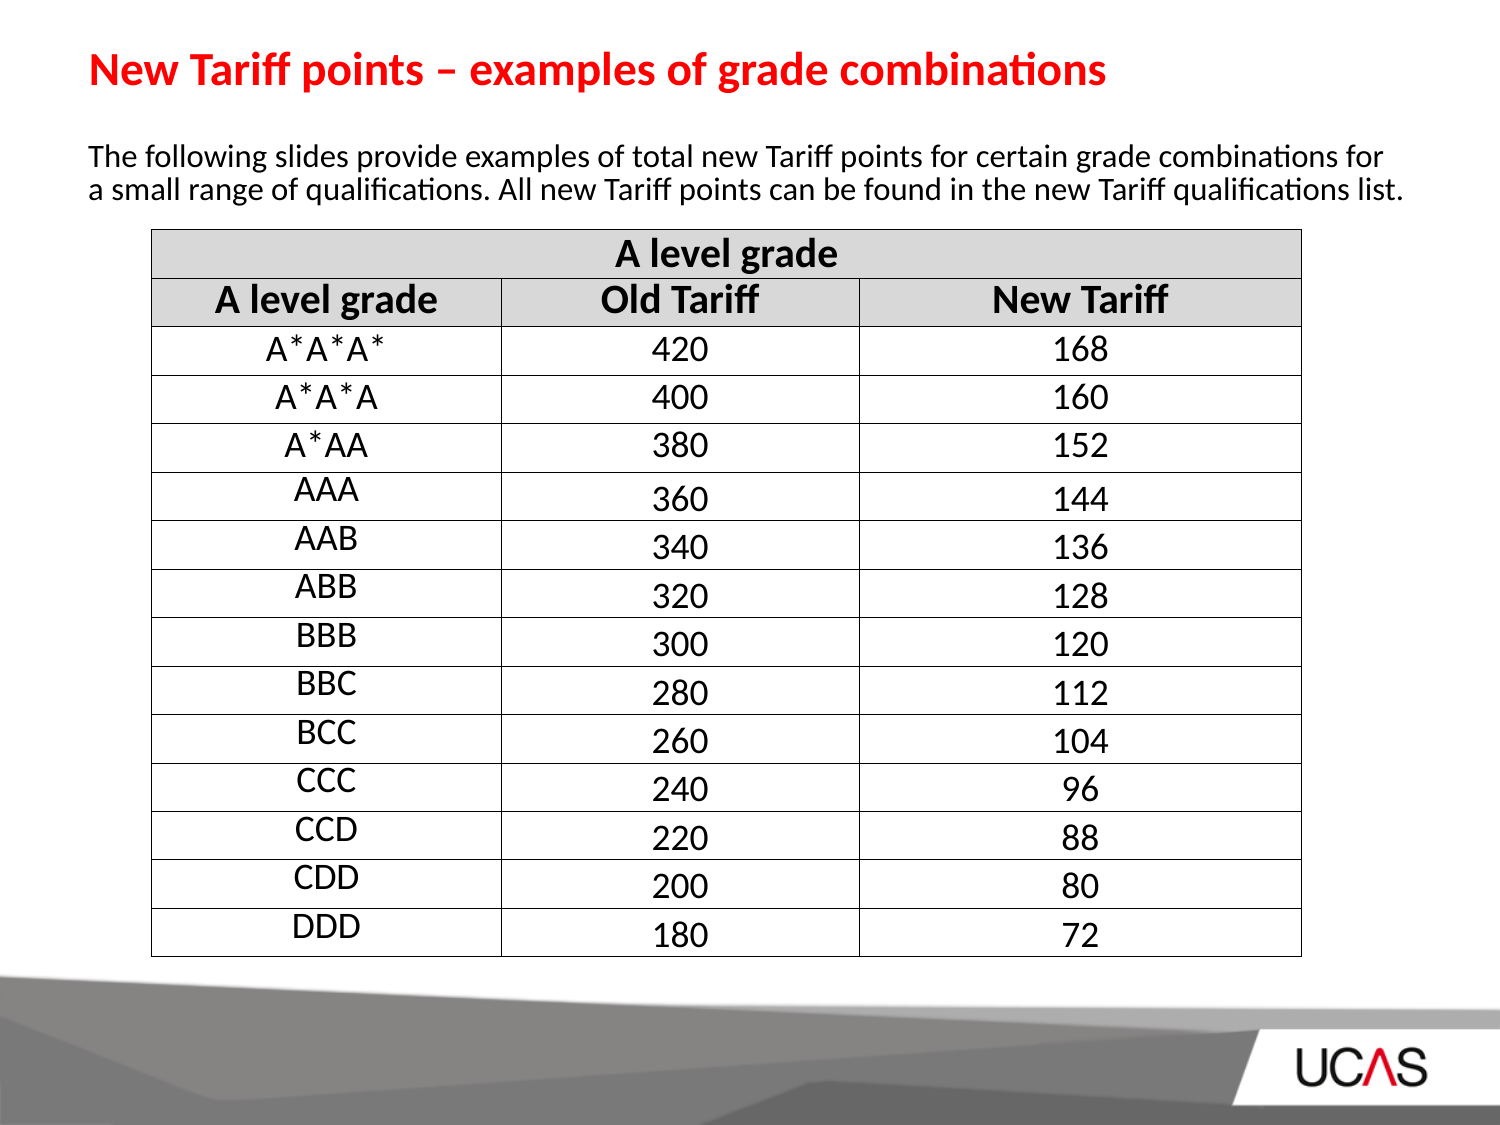

# New Tariff points – examples of grade combinations
The following slides provide examples of total new Tariff points for certain grade combinations for a small range of qualifications. All new Tariff points can be found in the new Tariff qualifications list.
| A level grade |  |  |
| --- | --- | --- |
| A level grade | Old Tariff | New Tariff |
| A\*A\*A\* | 420 | 168 |
| A\*A\*A | 400 | 160 |
| A\*AA | 380 | 152 |
| AAA | 360 | 144 |
| AAB | 340 | 136 |
| ABB | 320 | 128 |
| BBB | 300 | 120 |
| BBC | 280 | 112 |
| BCC | 260 | 104 |
| CCC | 240 | 96 |
| CCD | 220 | 88 |
| CDD | 200 | 80 |
| DDD | 180 | 72 |